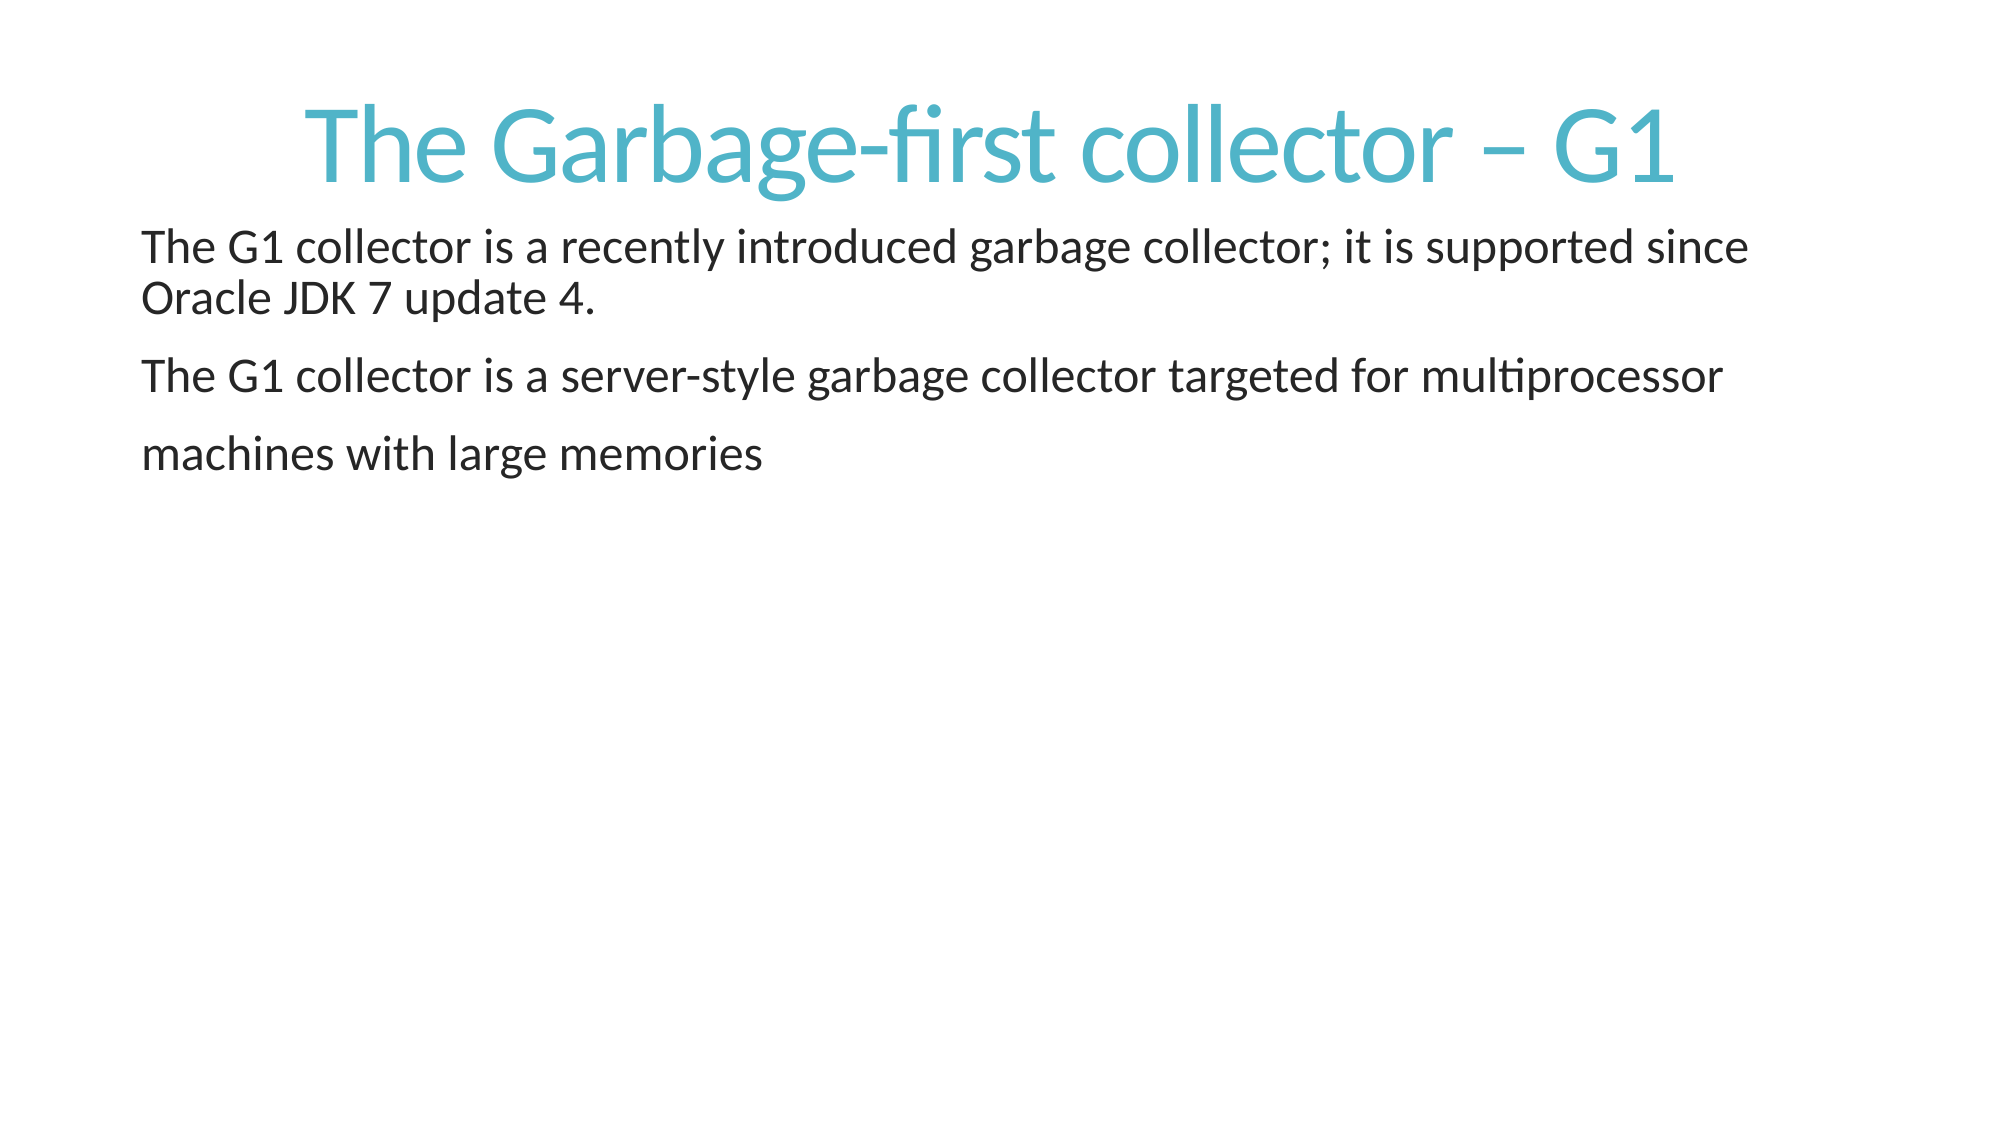

# The Garbage-first collector – G1
The G1 collector is a recently introduced garbage collector; it is supported since Oracle JDK 7 update 4.
The G1 collector is a server-style garbage collector targeted for multiprocessor
machines with large memories